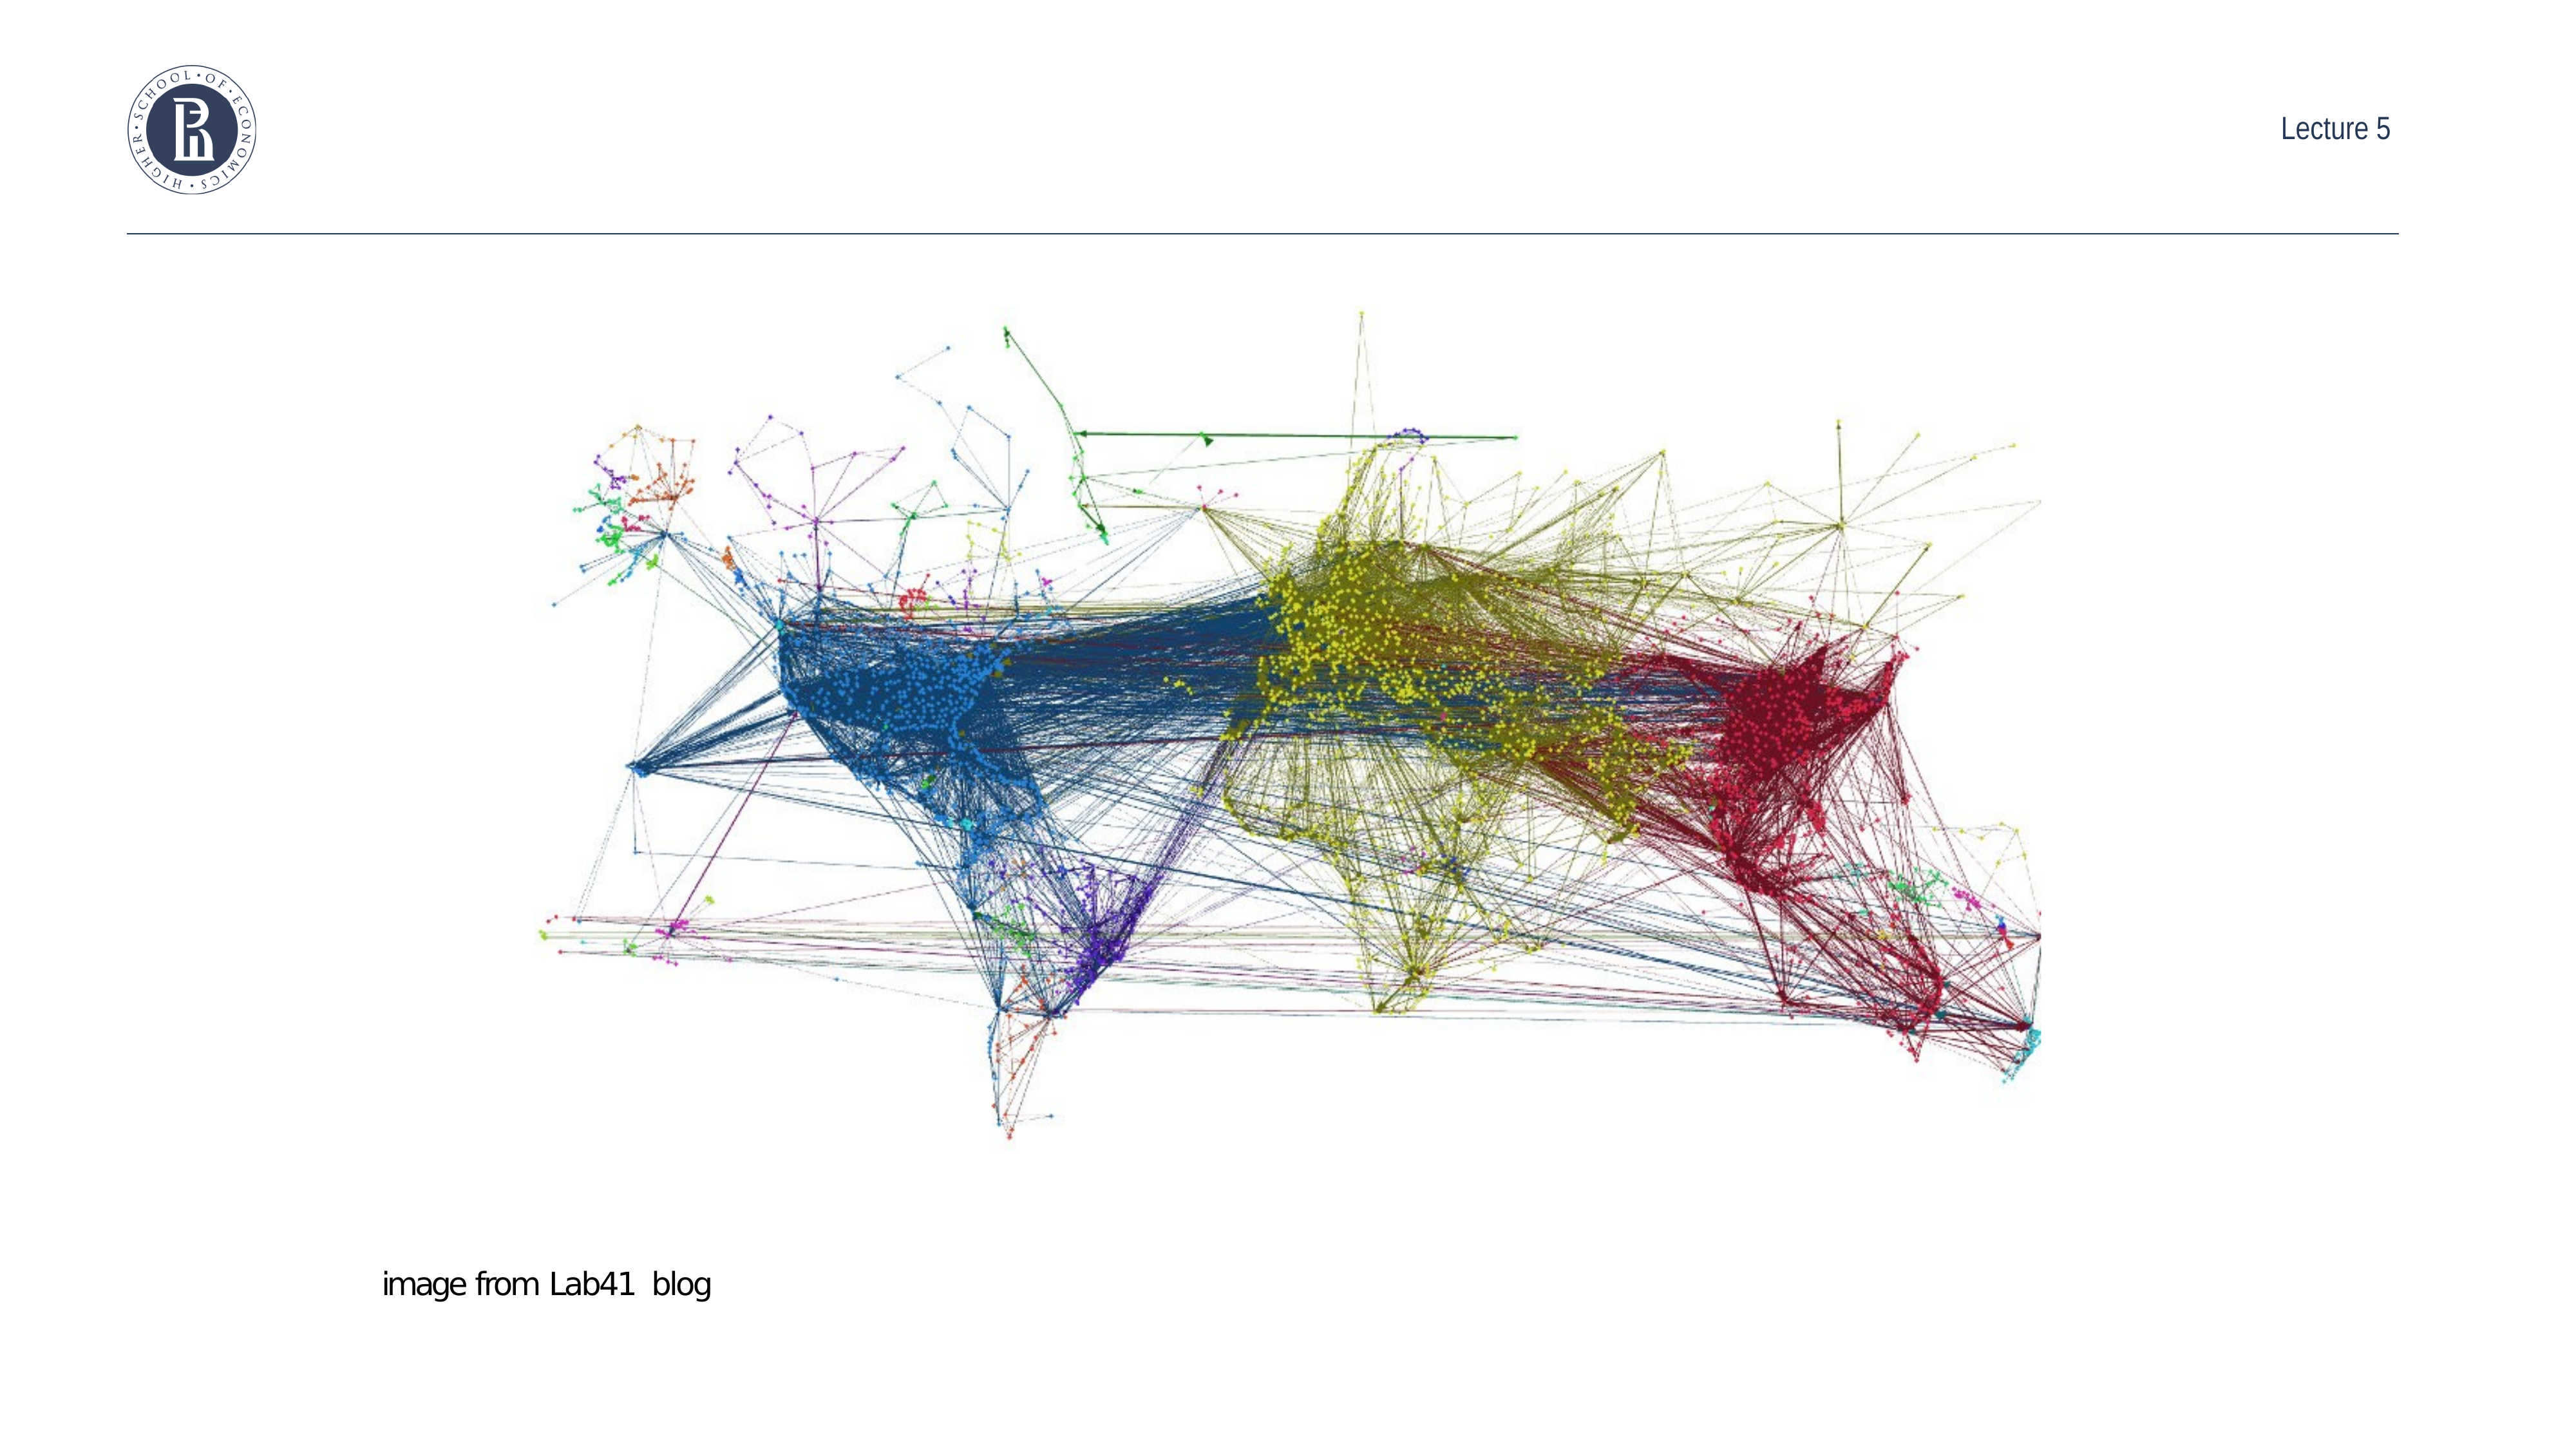

Label propagation
#

image from Lab41 blog